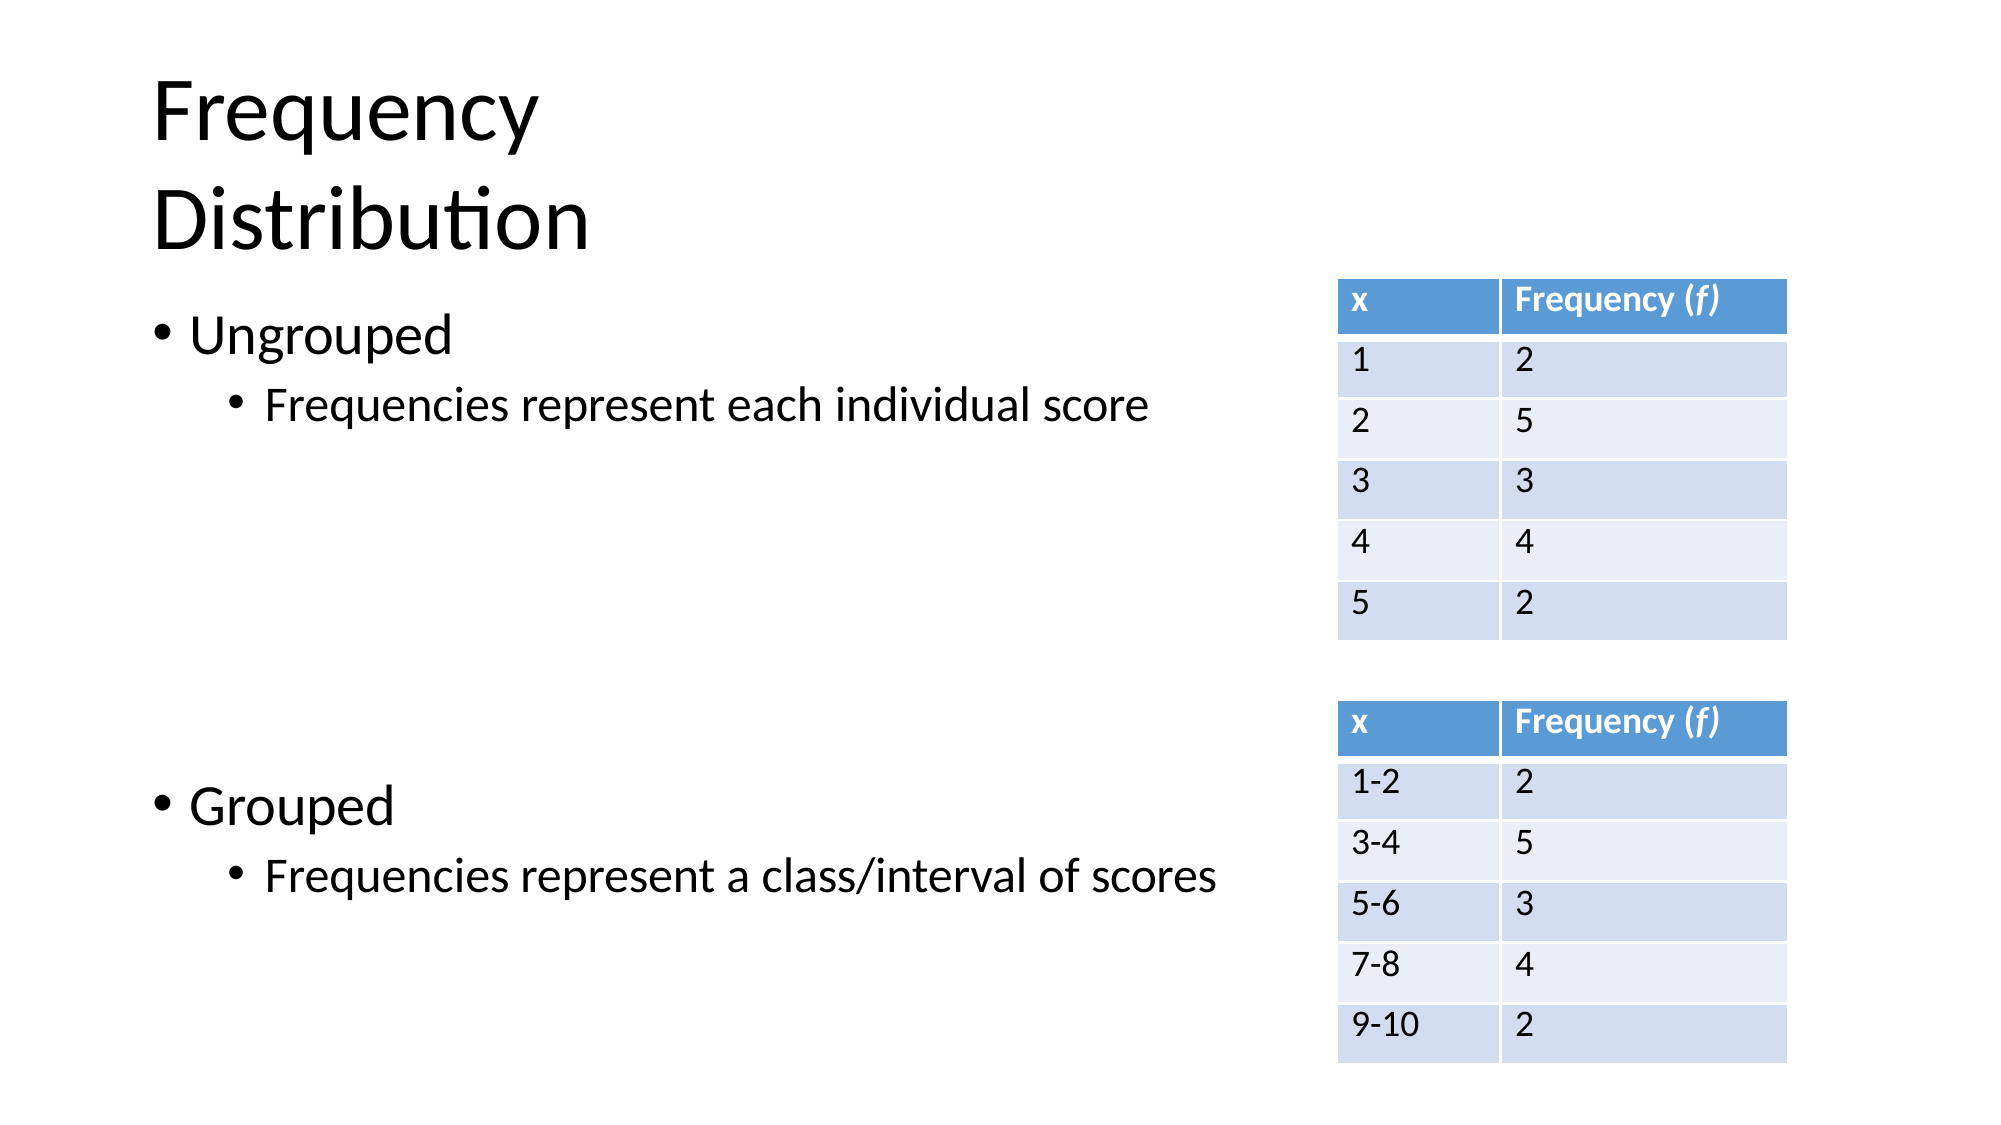

# Frequency Distribution
| x | Frequency (f) |
| --- | --- |
| 1 | 2 |
| 2 | 5 |
| 3 | 3 |
| 4 | 4 |
| 5 | 2 |
Ungrouped
Frequencies represent each individual score
| x | Frequency (f) |
| --- | --- |
| 1-2 | 2 |
| 3-4 | 5 |
| 5-6 | 3 |
| 7-8 | 4 |
| 9-10 | 2 |
Grouped
Frequencies represent a class/interval of scores